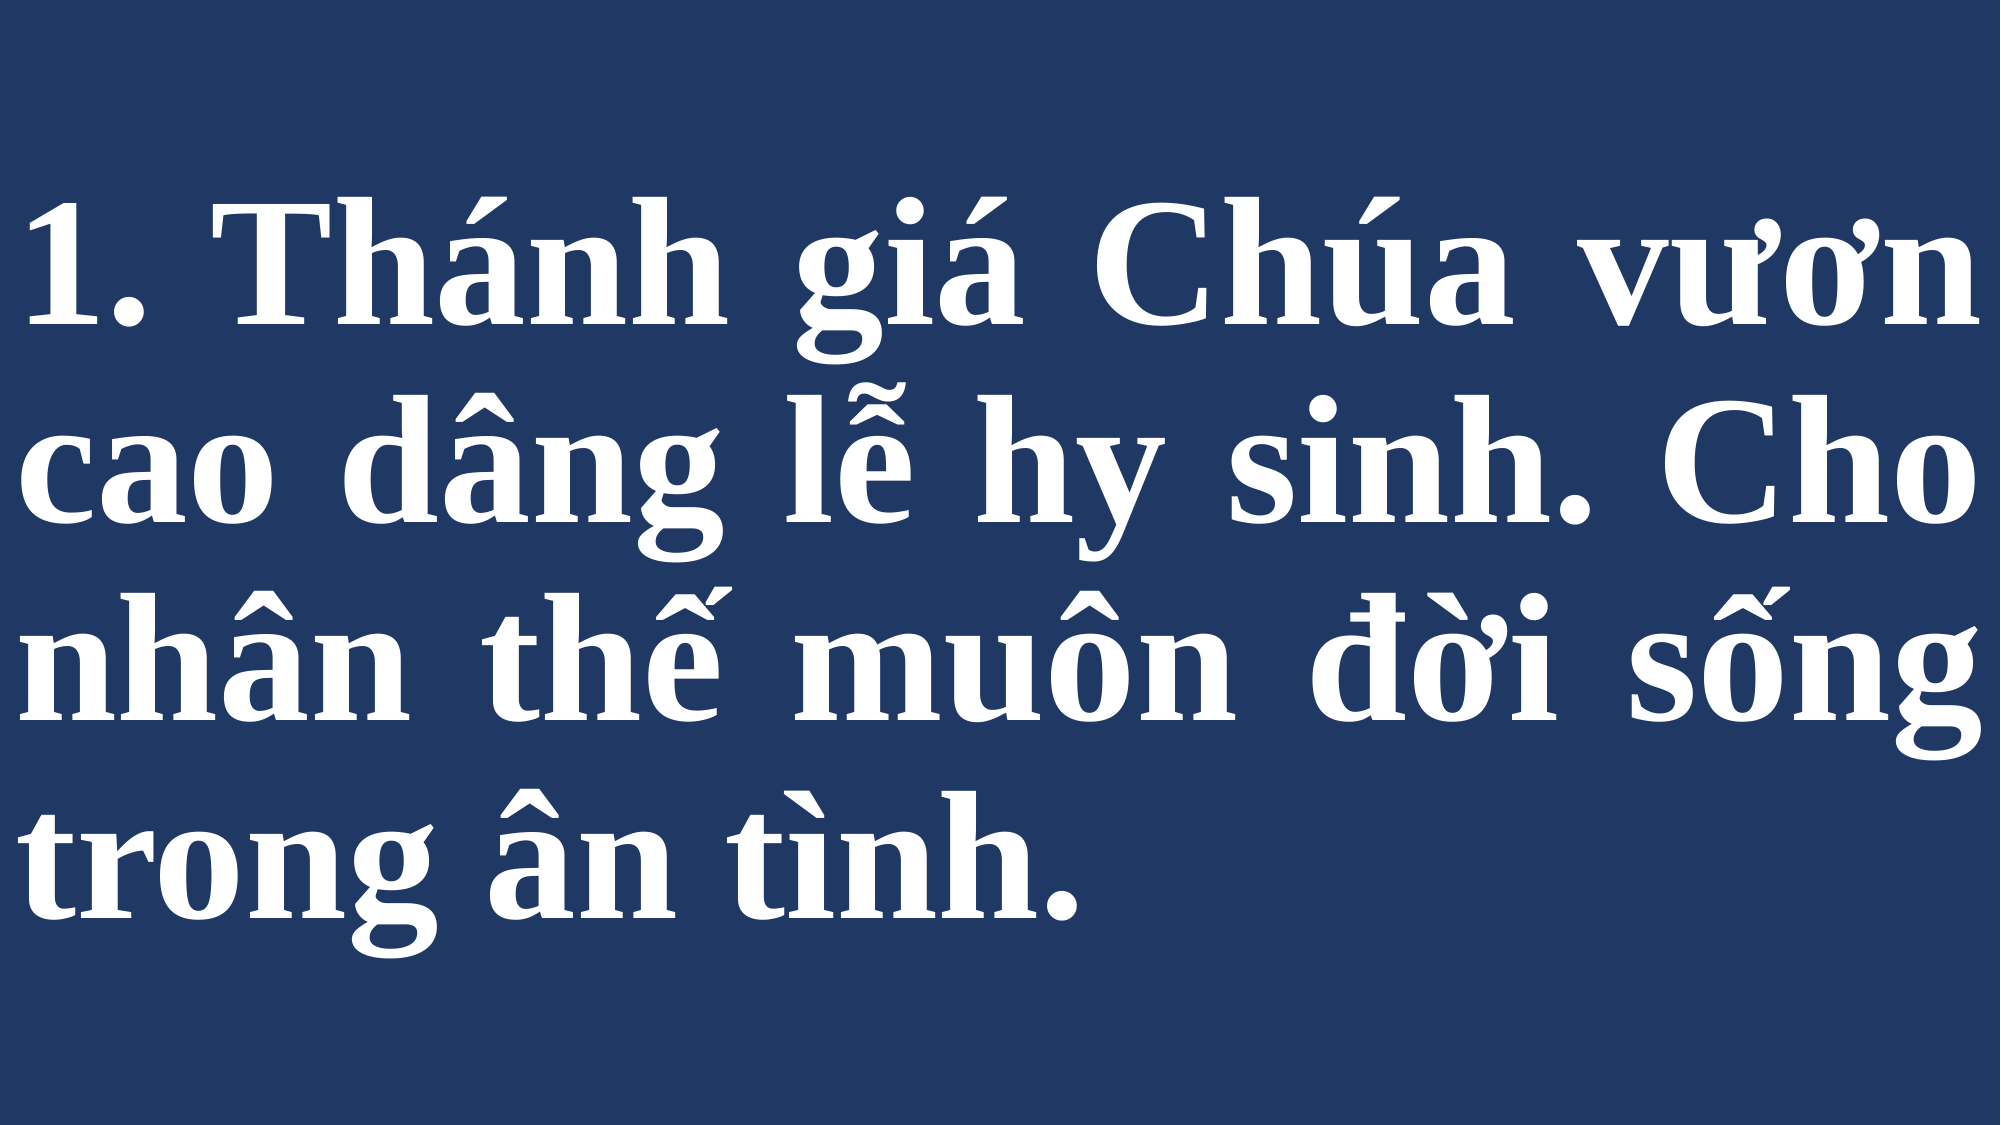

# 1. Thánh giá Chúa vươn cao dâng lễ hy sinh. Cho nhân thế muôn đời sống trong ân tình.